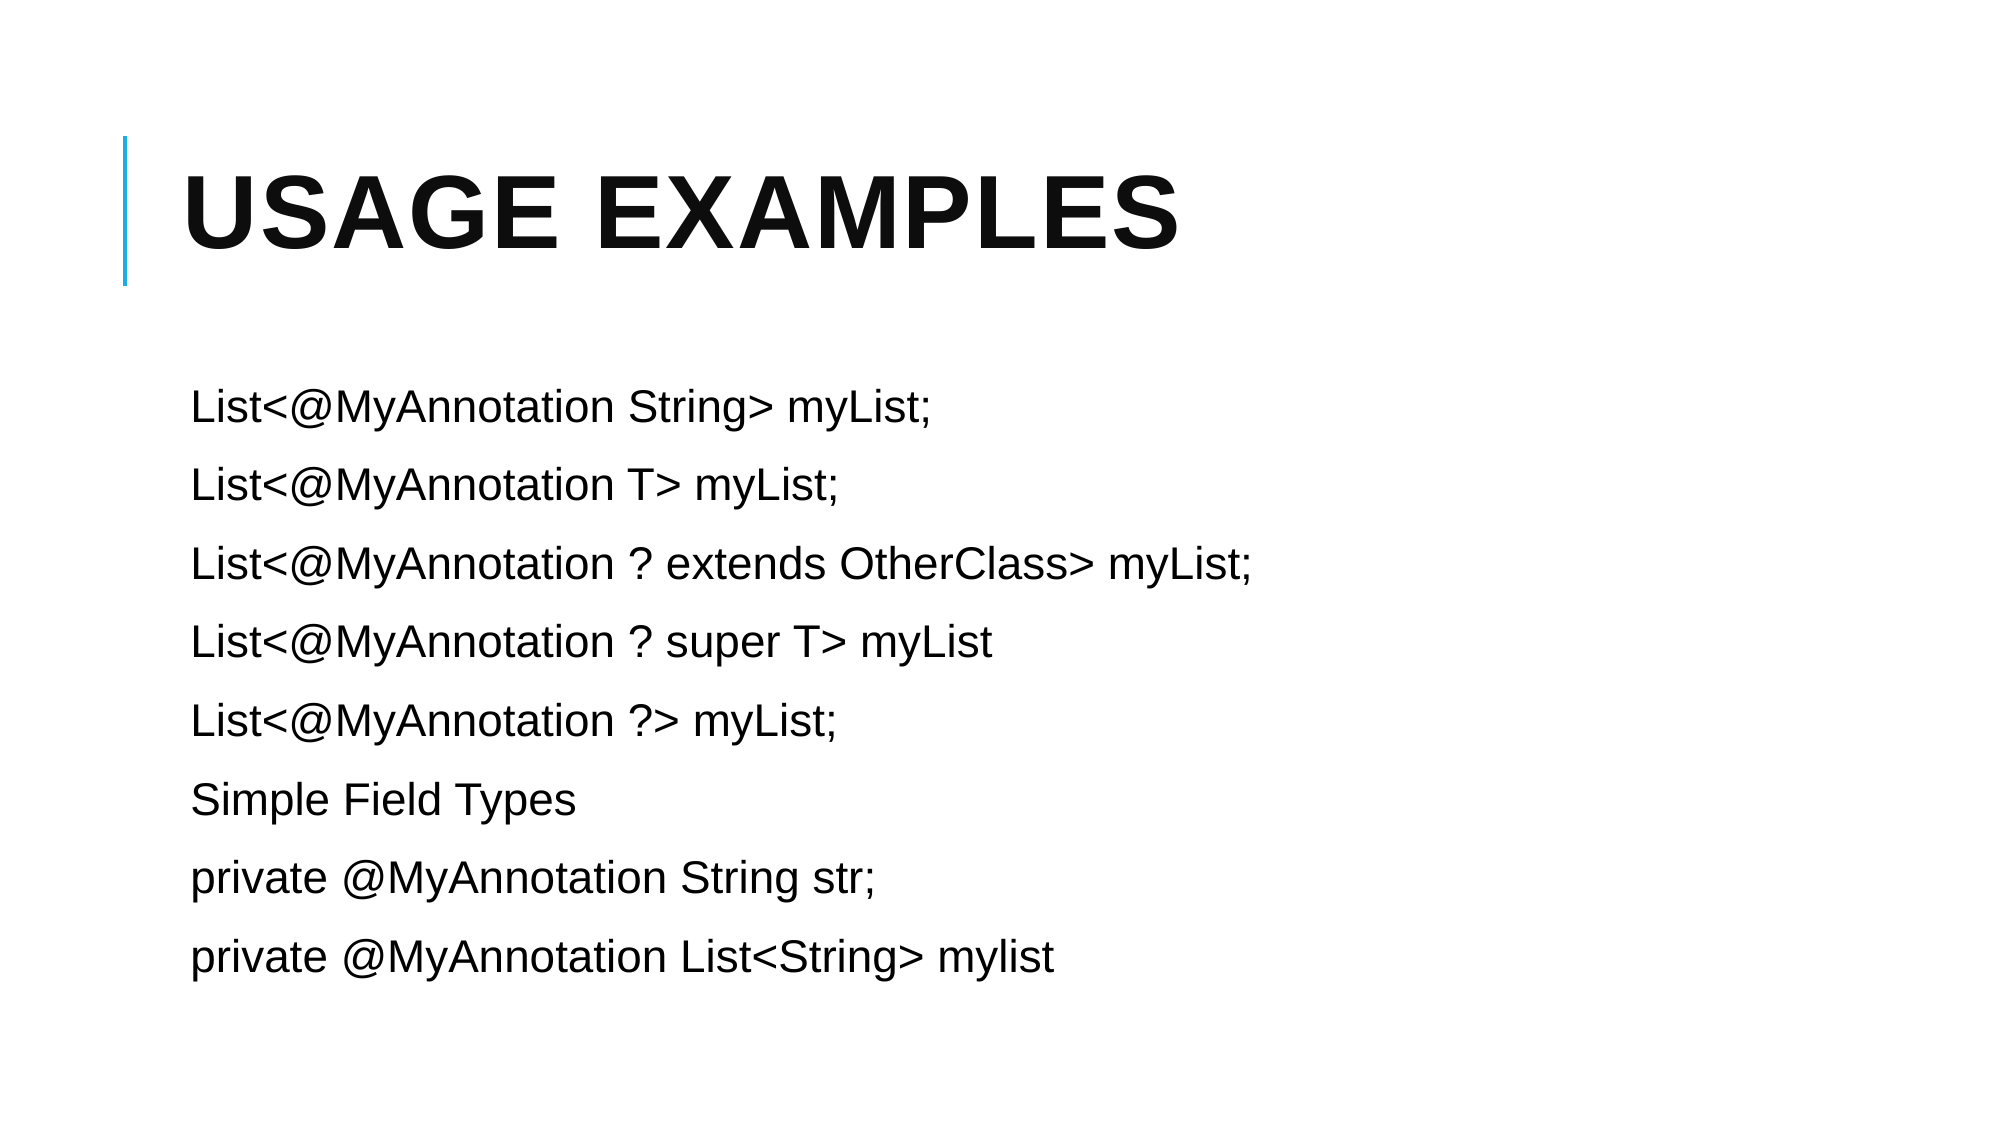

# Usage Examples
List<@MyAnnotation String> myList;
List<@MyAnnotation T> myList;
List<@MyAnnotation ? extends OtherClass> myList;
List<@MyAnnotation ? super T> myList
List<@MyAnnotation ?> myList;
Simple Field Types
private @MyAnnotation String str;
private @MyAnnotation List<String> mylist